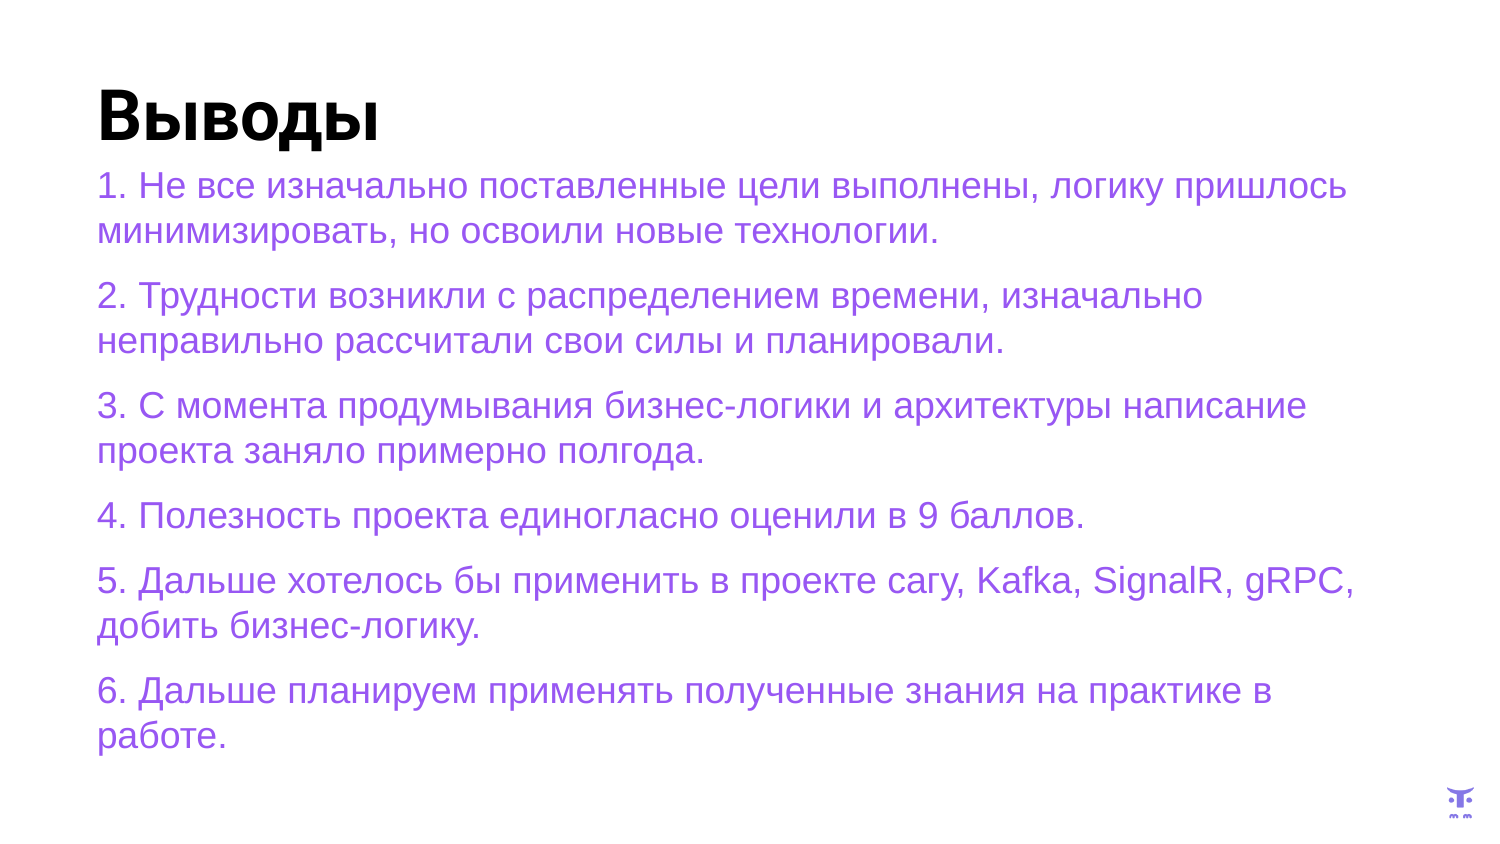

# Выводы

1. Не все изначально поставленные цели выполнены, логику пришлось минимизировать, но освоили новые технологии.

2. Трудности возникли с распределением времени, изначально неправильно рассчитали свои силы и планировали.

3. С момента продумывания бизнес-логики и архитектуры написание проекта заняло примерно полгода.

4. Полезность проекта единогласно оценили в 9 баллов.

5. Дальше хотелось бы применить в проекте сагу, Kafka, SignalR, gRPC, добить бизнес-логику.

6. Дальше планируем применять полученные знания на практике в работе.